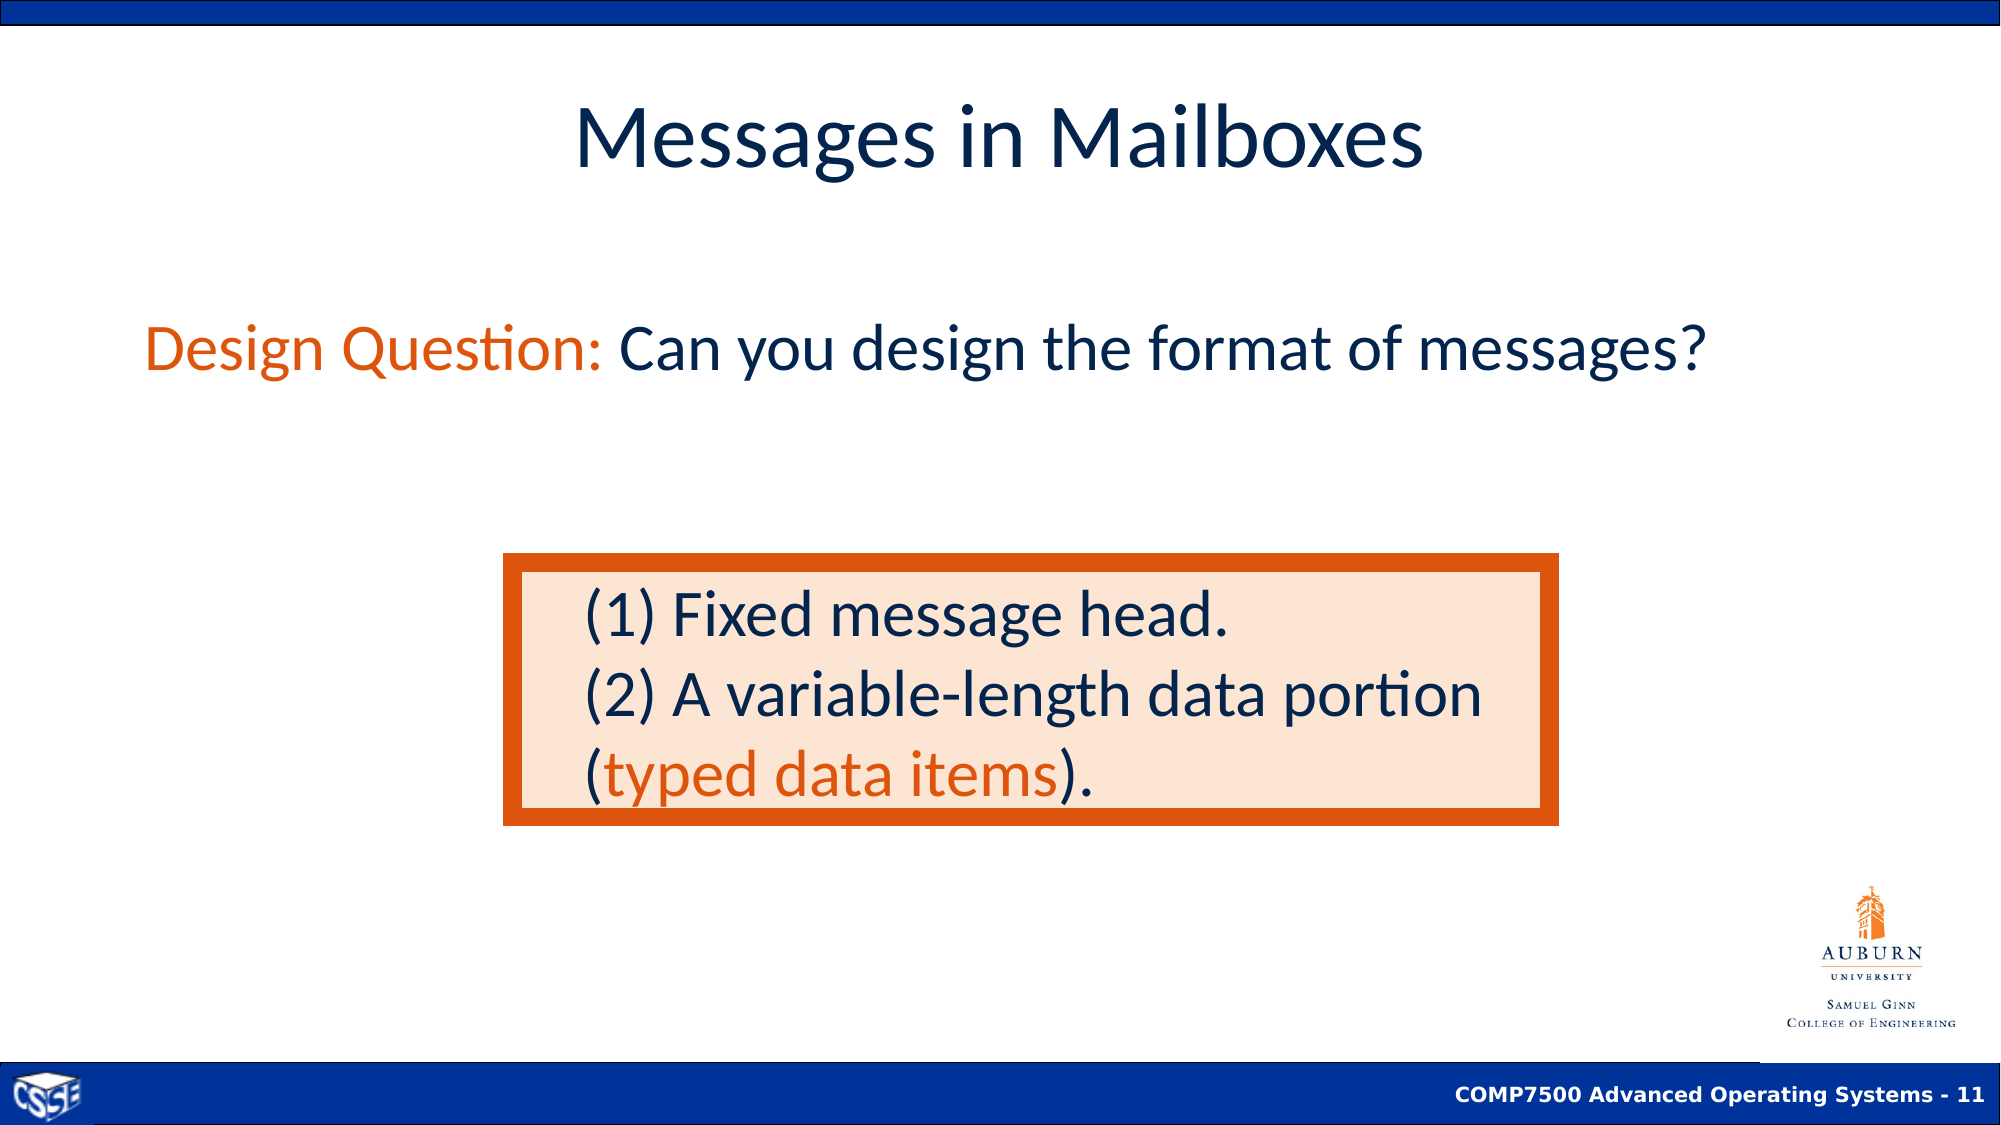

# Messages in Mailboxes

Design Question: Can you design the format of messages?
	(1) Fixed message head.
	(2) A variable-length data portion (typed data items).